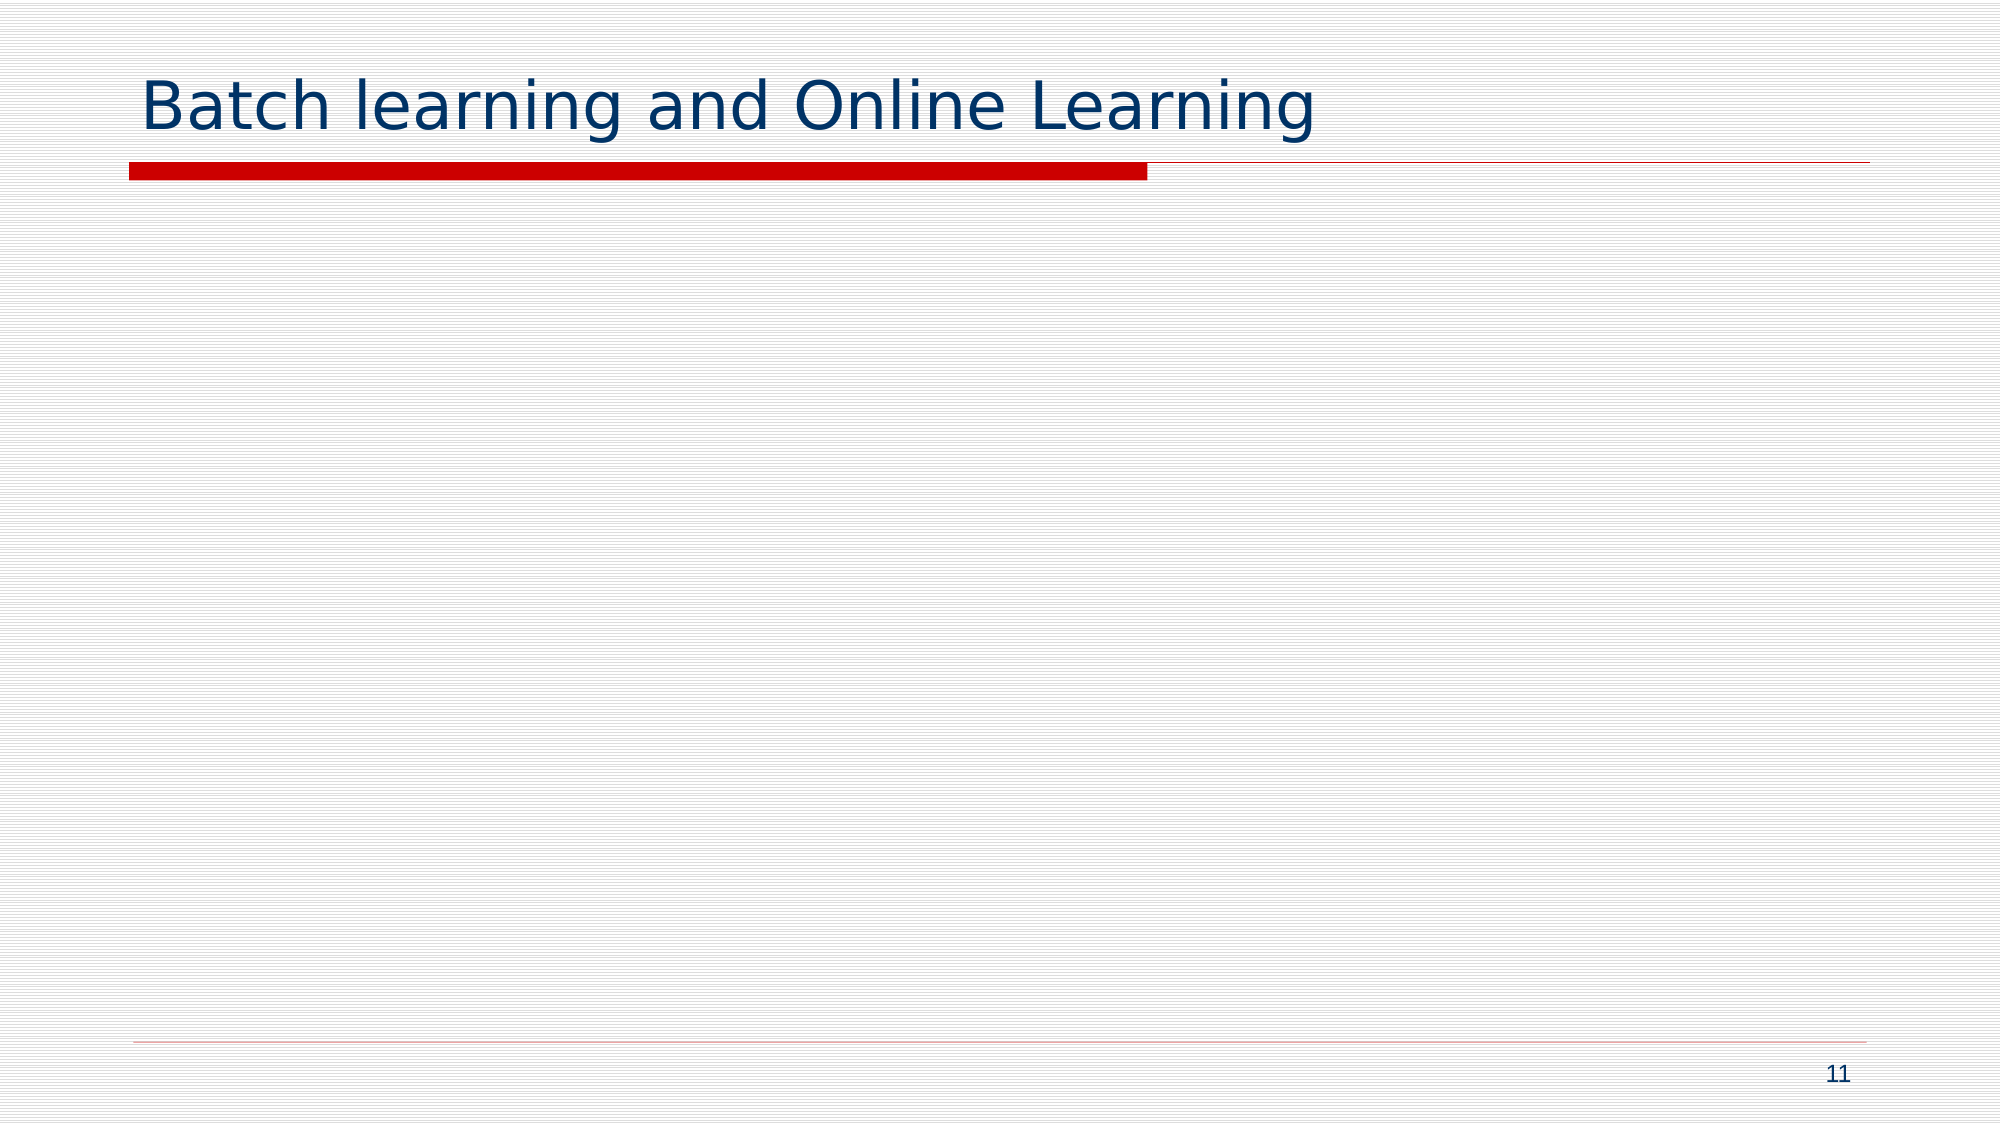

# Batch learning and Online Learning

11